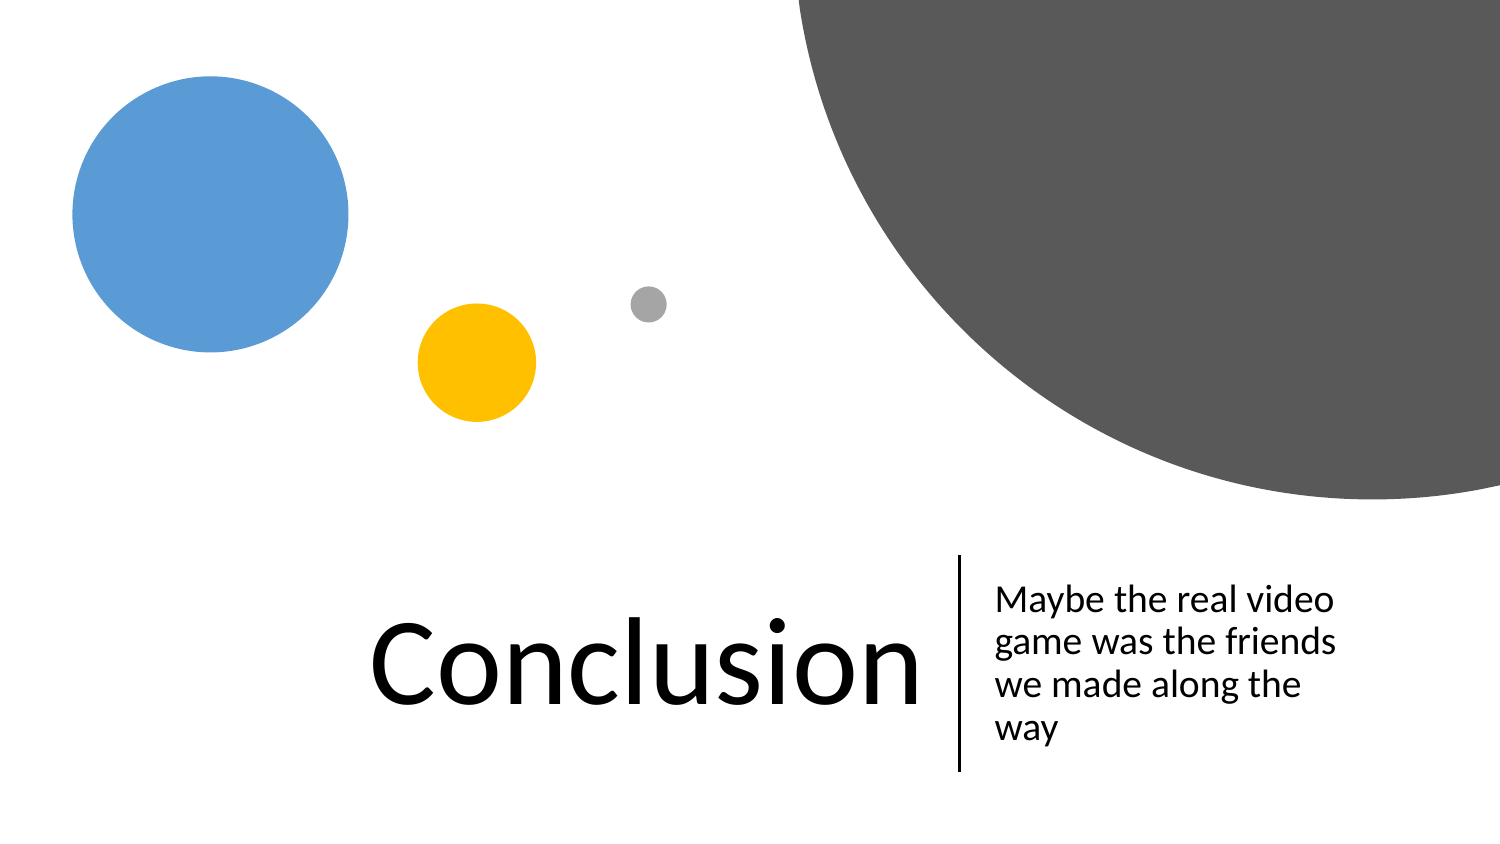

# Conclusion
Maybe the real video game was the friends we made along the way